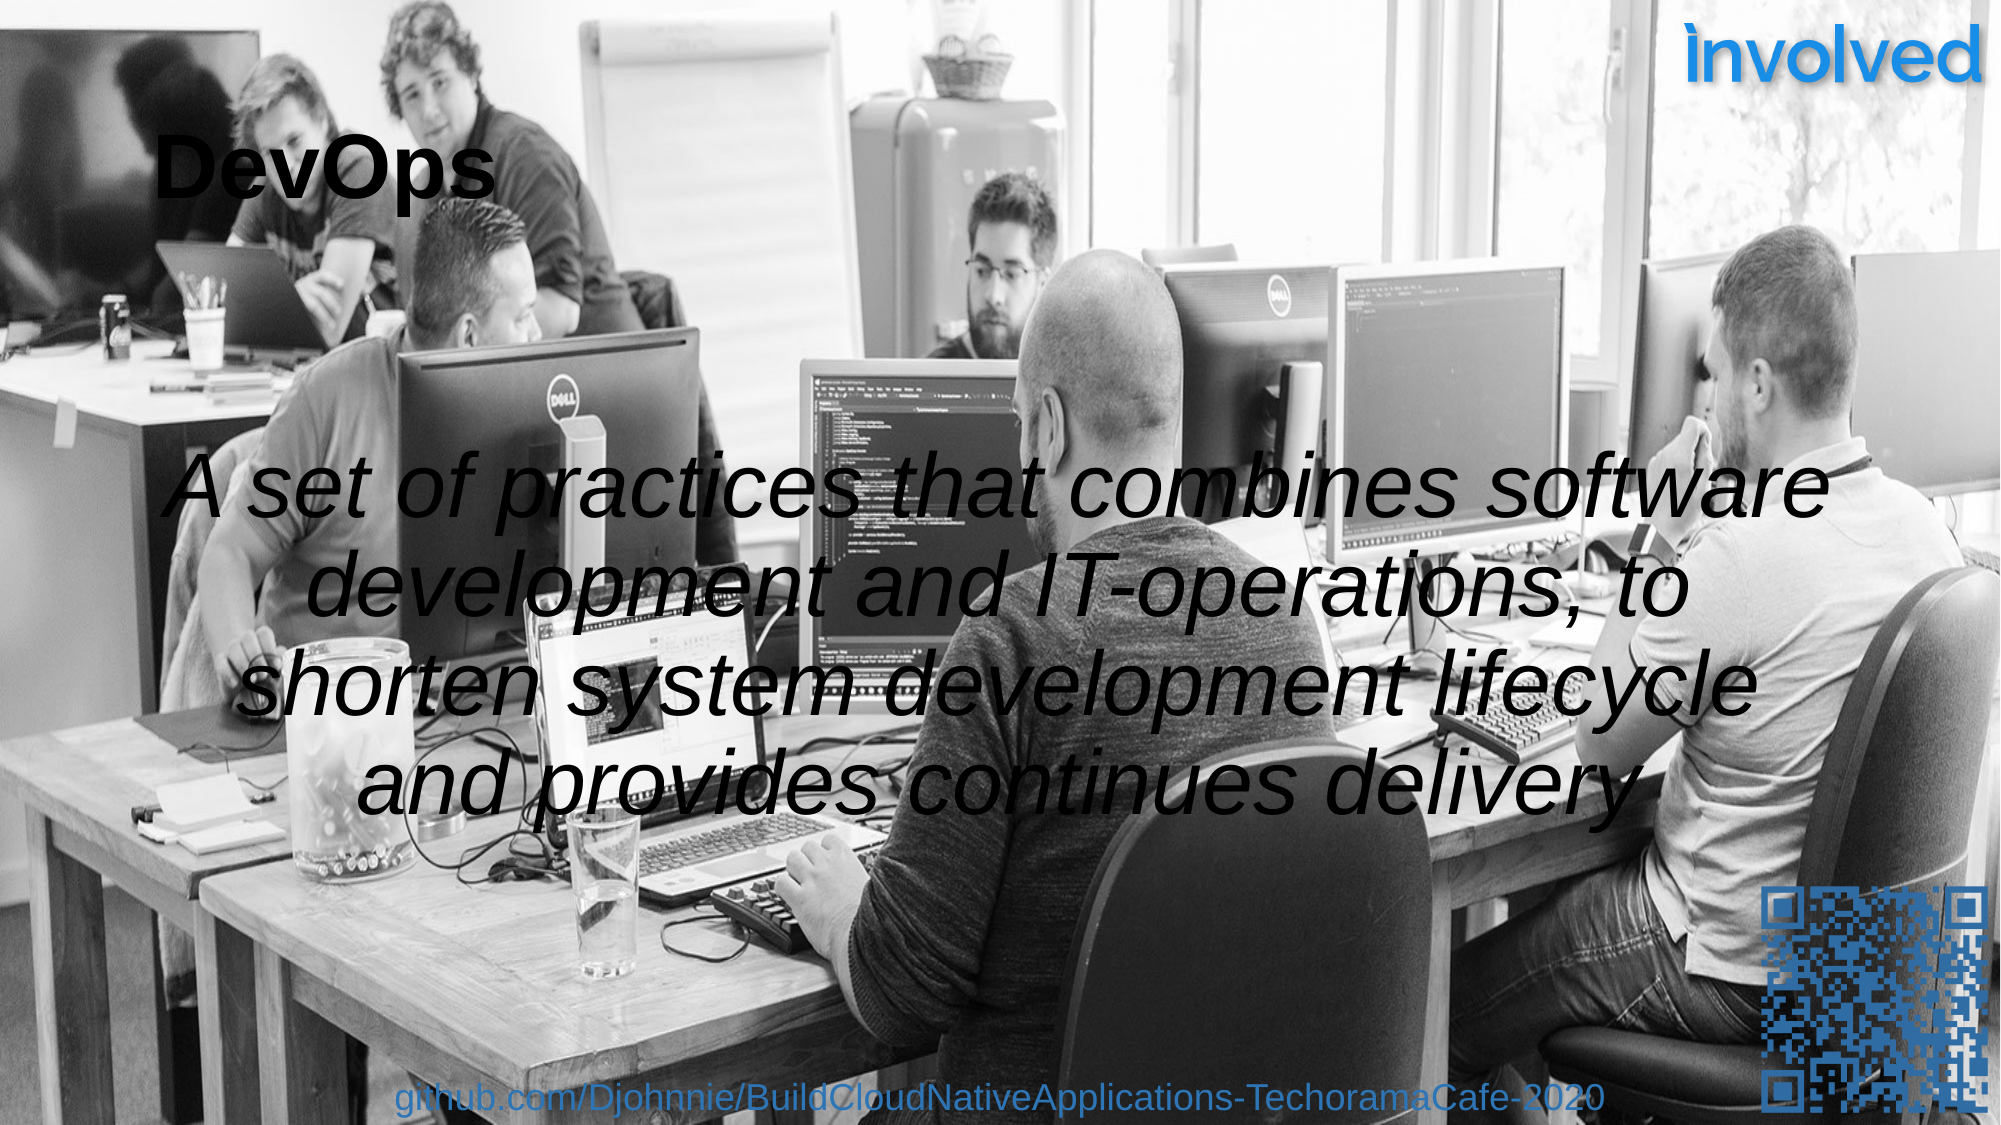

# DevOps

A set of practices that combines software development and IT-operations, to shorten system development lifecycle and provides continues delivery